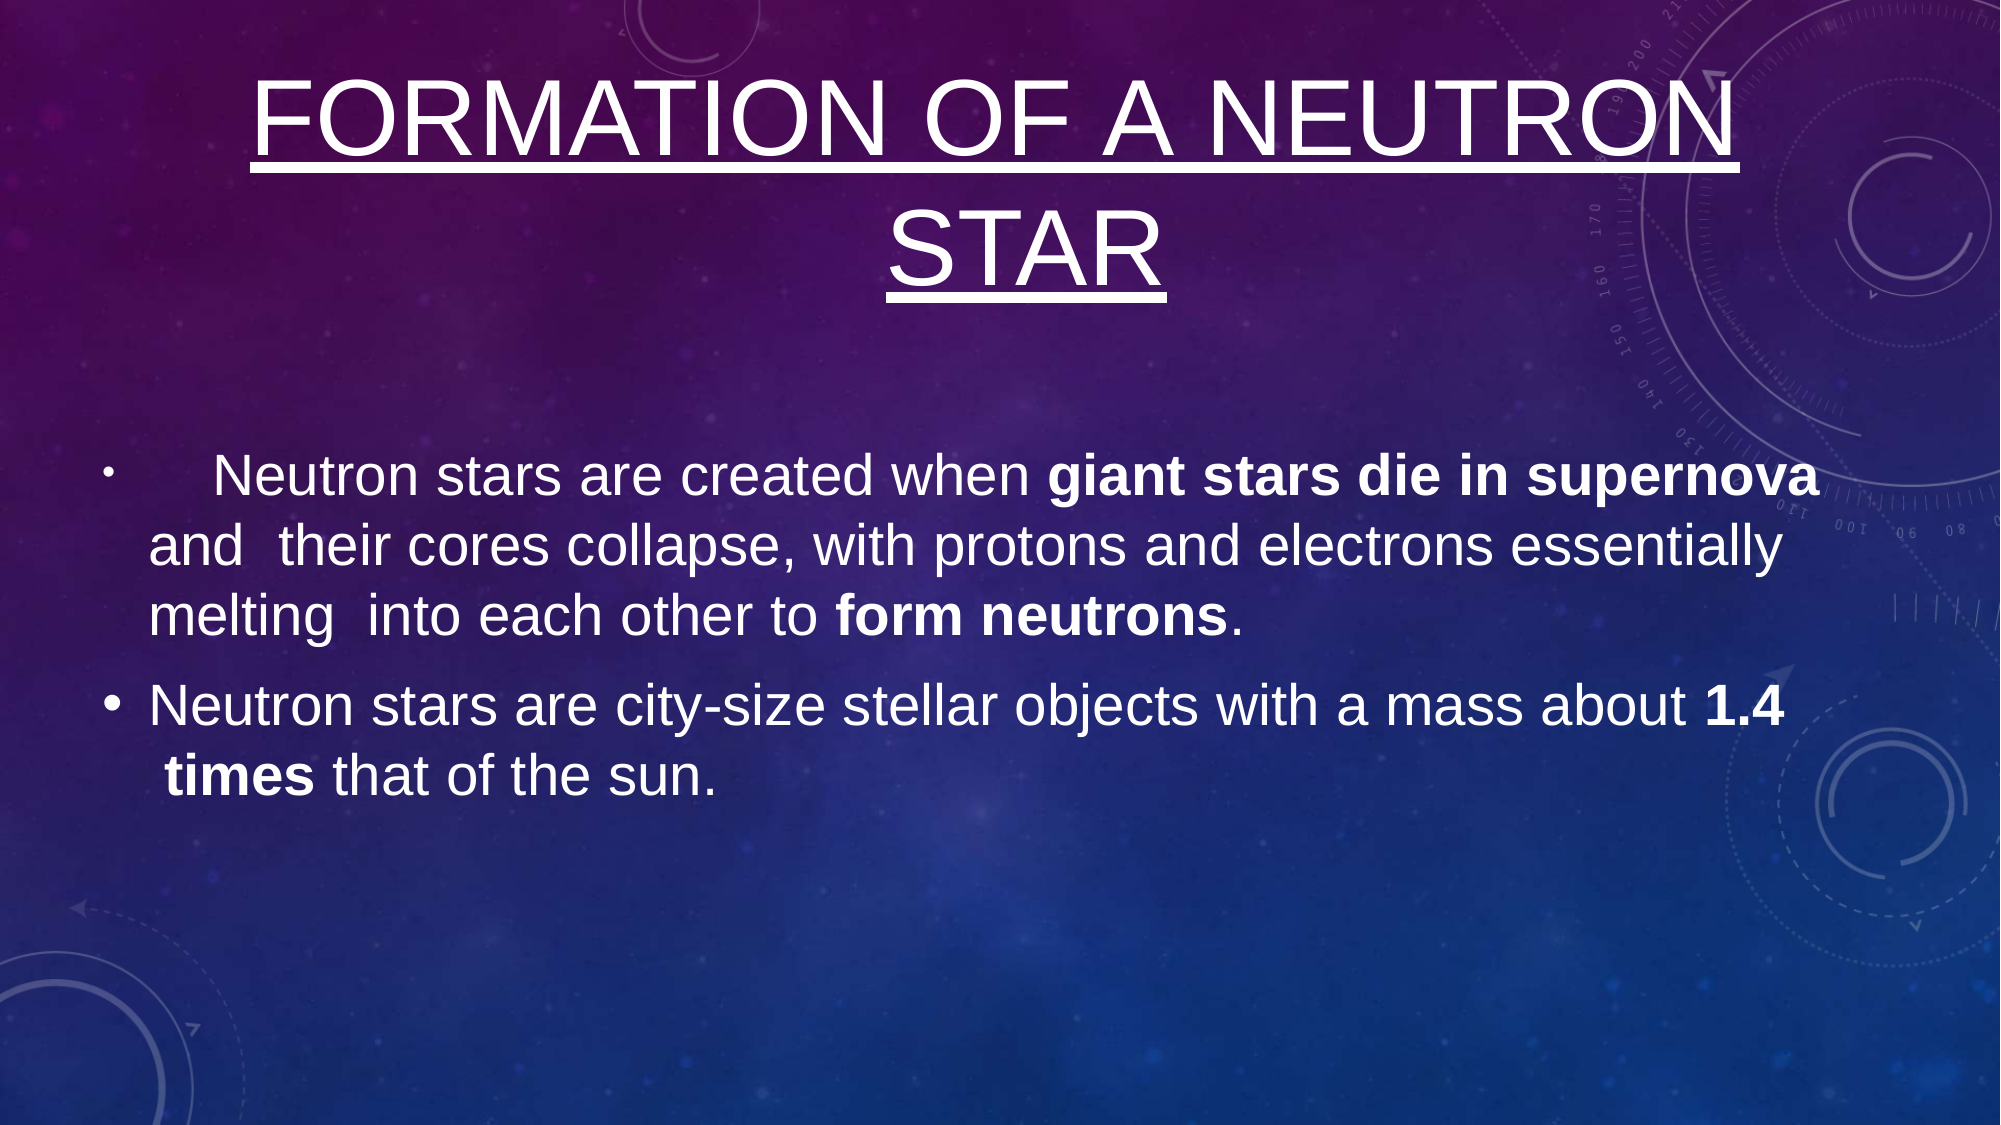

# FORMATION OF A NEUTRON  STAR
	Neutron stars are created when giant stars die in supernova and  their cores collapse, with protons and electrons essentially melting  into each other to form neutrons.
Neutron stars are city-size stellar objects with a mass about 1.4  times that of the sun.